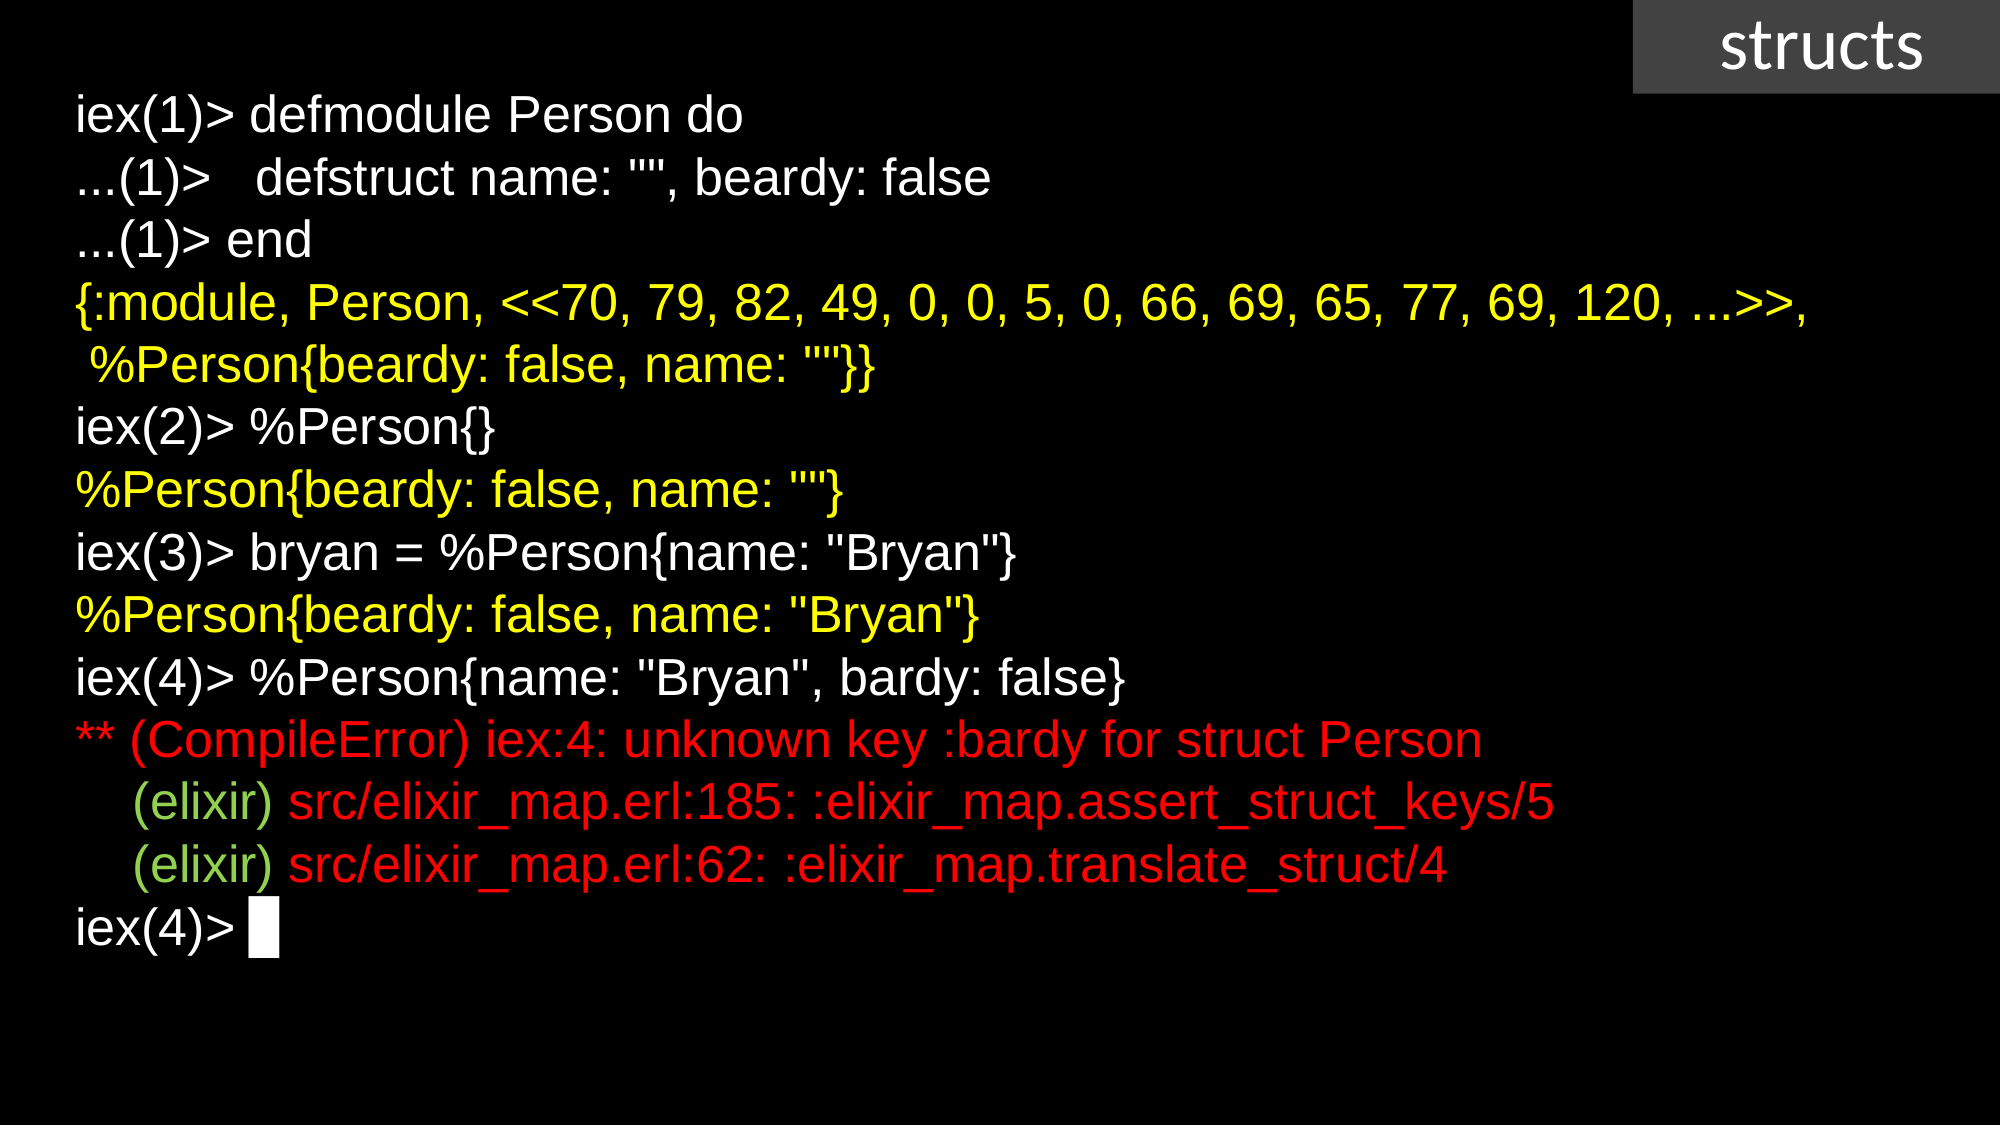

structs
iex(1)> defmodule Person do
...(1)>   defstruct name: "", beardy: false
...(1)> end
{:module, Person, <<70, 79, 82, 49, 0, 0, 5, 0, 66, 69, 65, 77, 69, 120, ...>>,
 %Person{beardy: false, name: ""}}
iex(2)> %Person{}
%Person{beardy: false, name: ""}
iex(3)> bryan = %Person{name: "Bryan"}
%Person{beardy: false, name: "Bryan"}
iex(4)> %Person{name: "Bryan", bardy: false}
** (CompileError) iex:4: unknown key :bardy for struct Person
    (elixir) src/elixir_map.erl:185: :elixir_map.assert_struct_keys/5
    (elixir) src/elixir_map.erl:62: :elixir_map.translate_struct/4
iex(4)> ▊